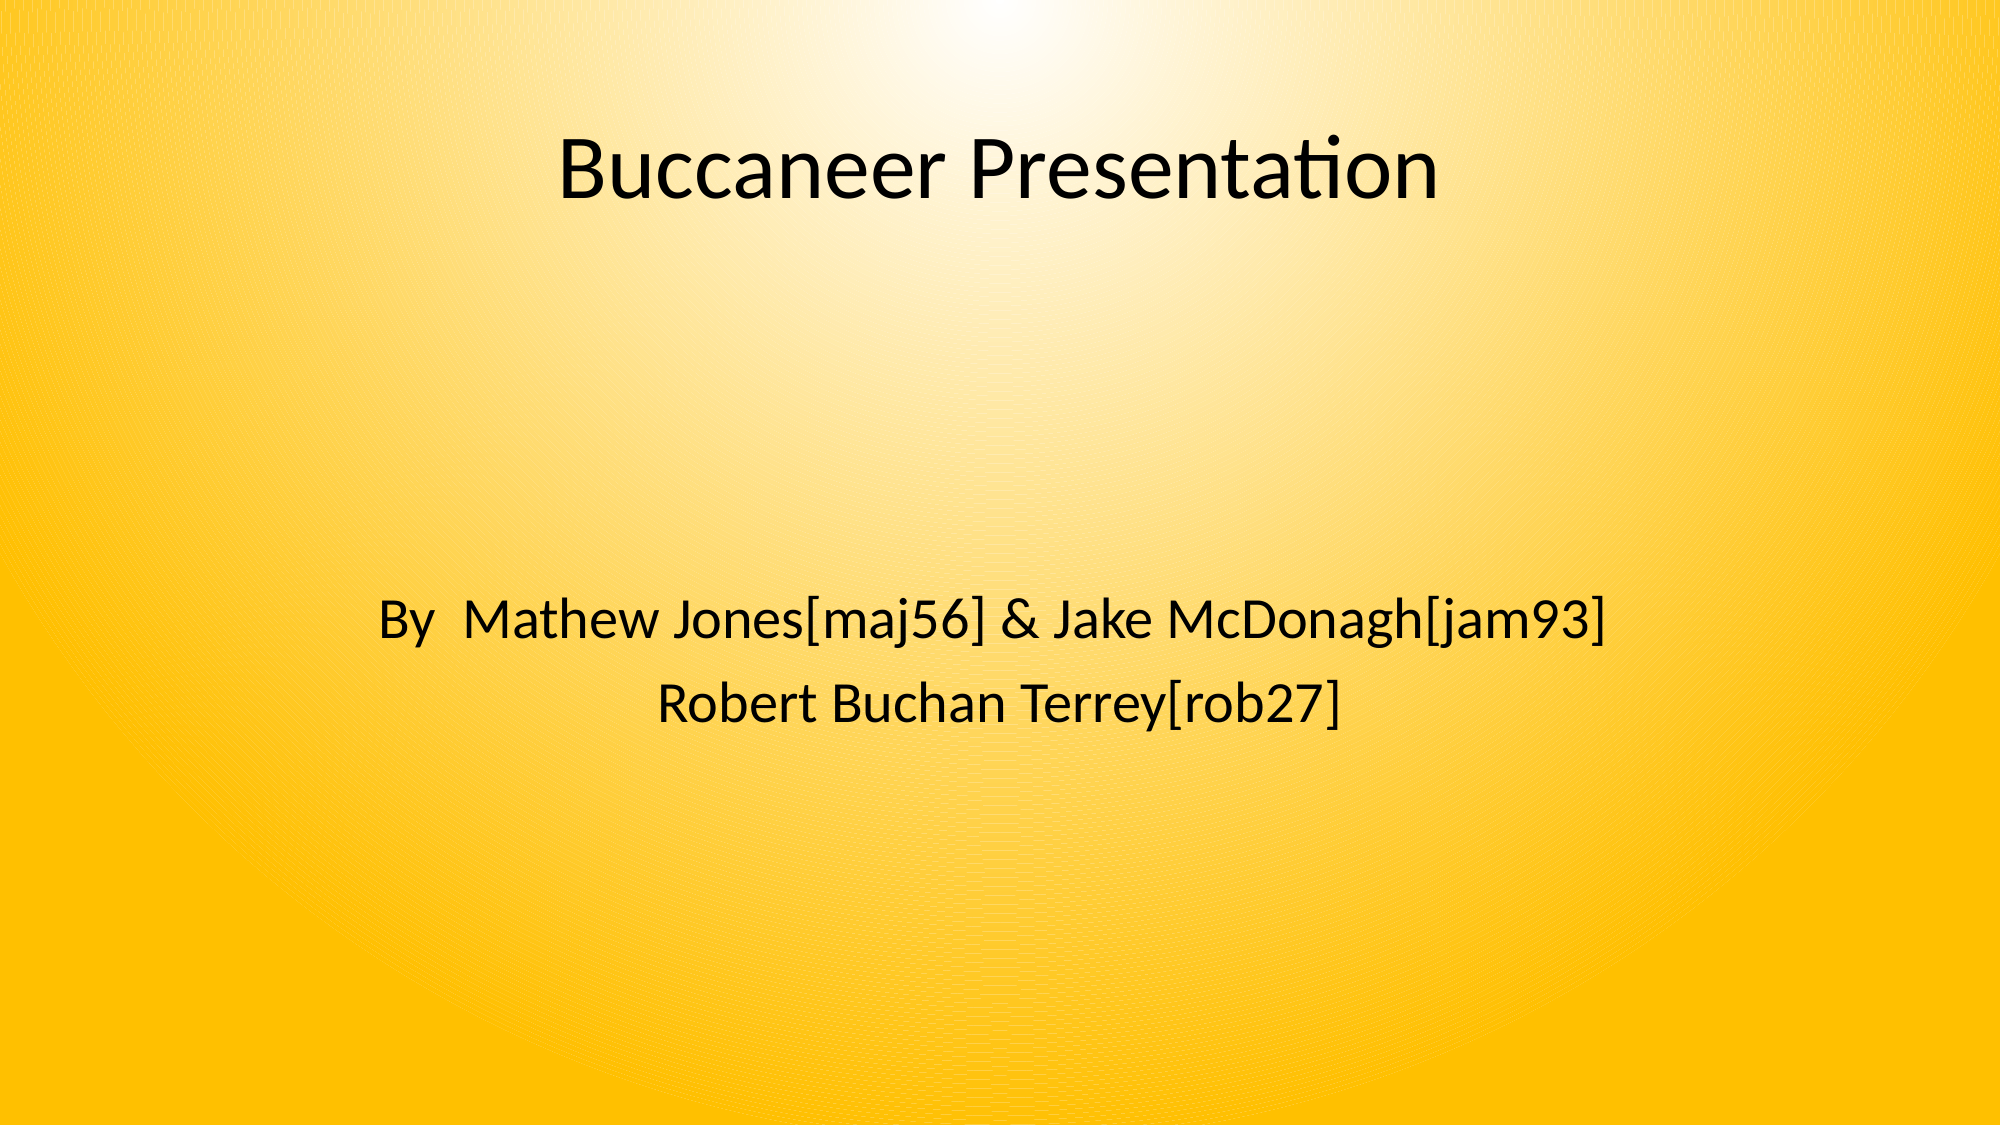

# Buccaneer Presentation
By  Mathew Jones[maj56] & Jake McDonagh[jam93]
Robert Buchan Terrey[rob27]